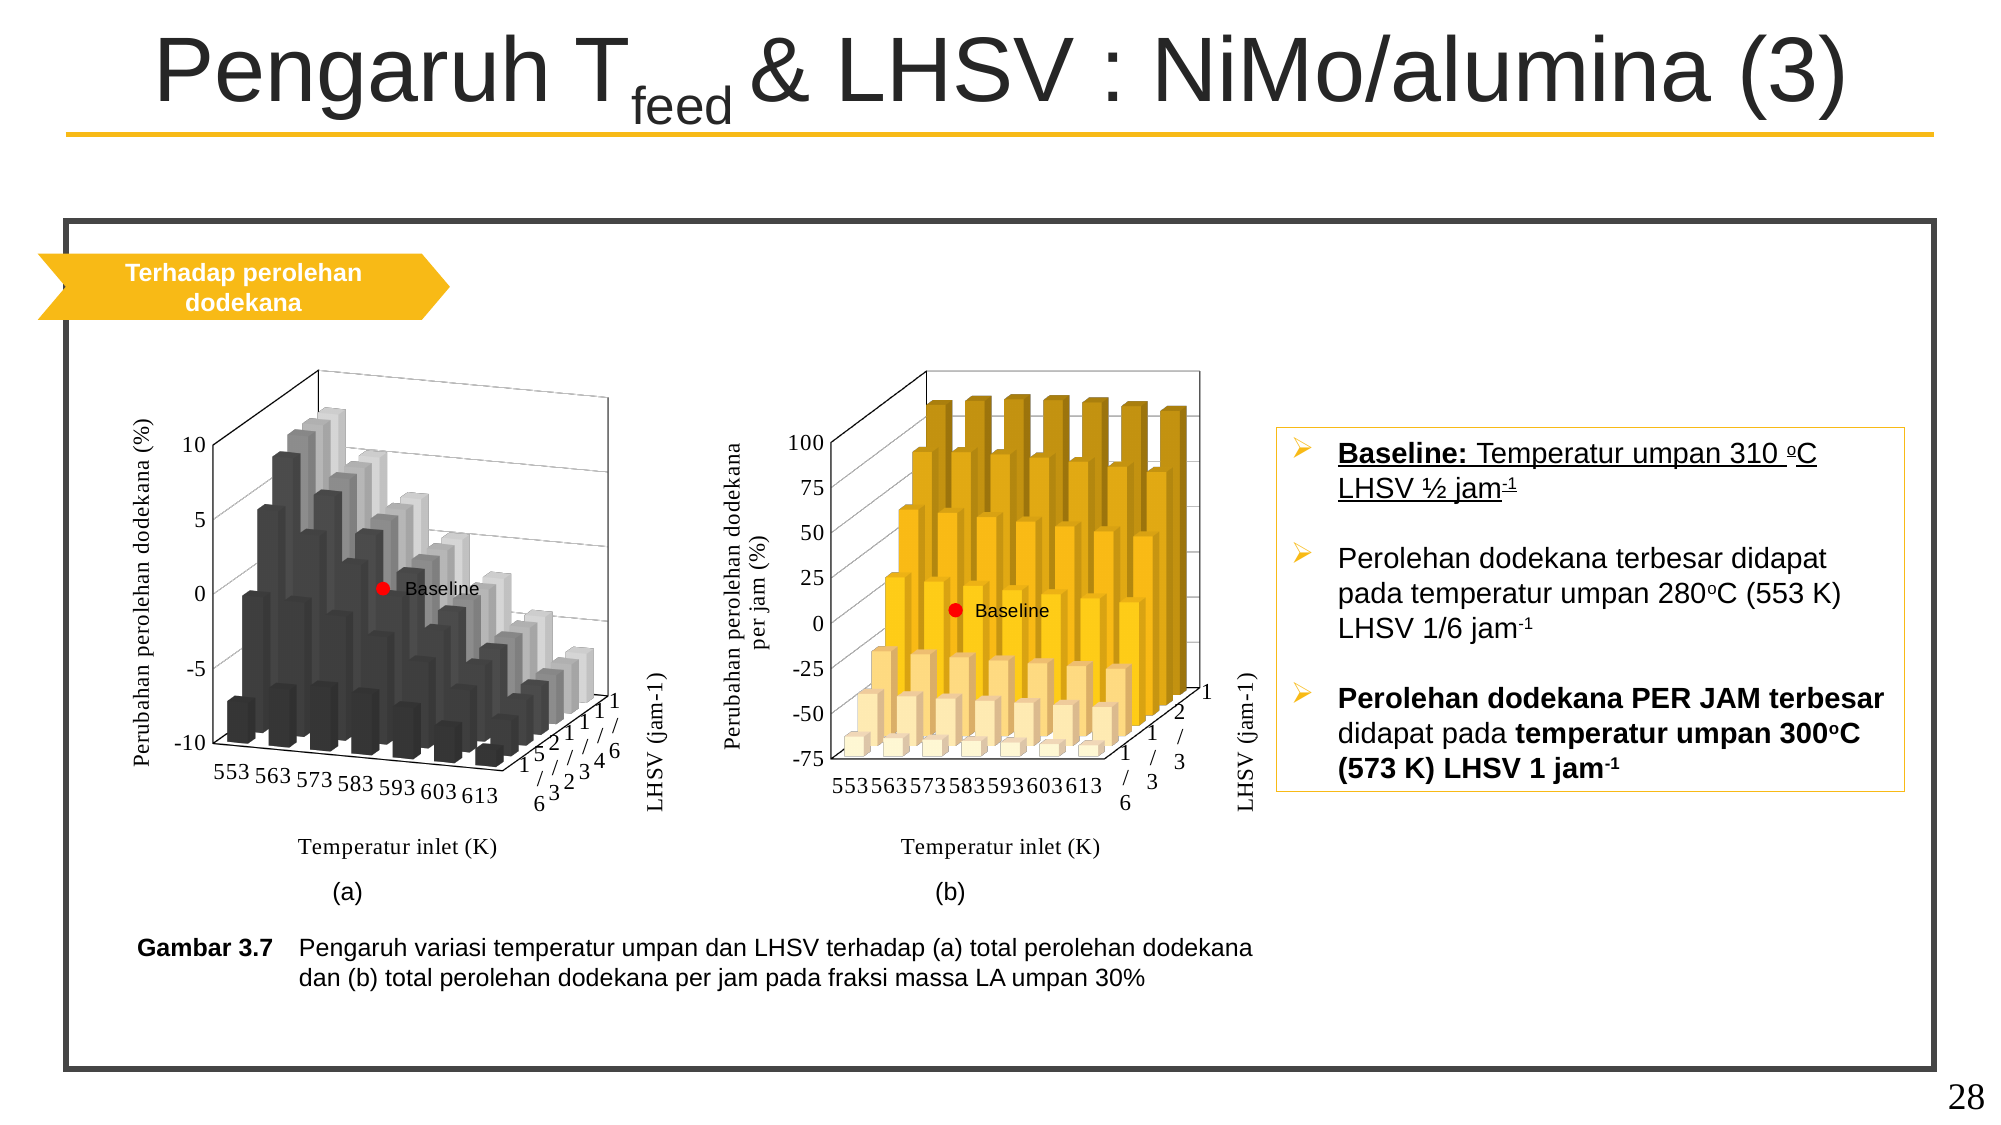

Pengaruh Tfeed & LHSV : NiMo/alumina (3)

Terhadap perolehan dodekana

[unsupported chart]

[unsupported chart]

Baseline: Temperatur umpan 310 oC LHSV ½ jam-1

Perolehan dodekana terbesar didapat pada temperatur umpan 280oC (553 K) LHSV 1/6 jam-1

Perolehan dodekana PER JAM terbesar didapat pada temperatur umpan 300oC (573 K) LHSV 1 jam-1

(a)
(b)
Gambar 3.7	Pengaruh variasi temperatur umpan dan LHSV terhadap (a) total perolehan dodekana dan (b) total perolehan dodekana per jam pada fraksi massa LA umpan 30%